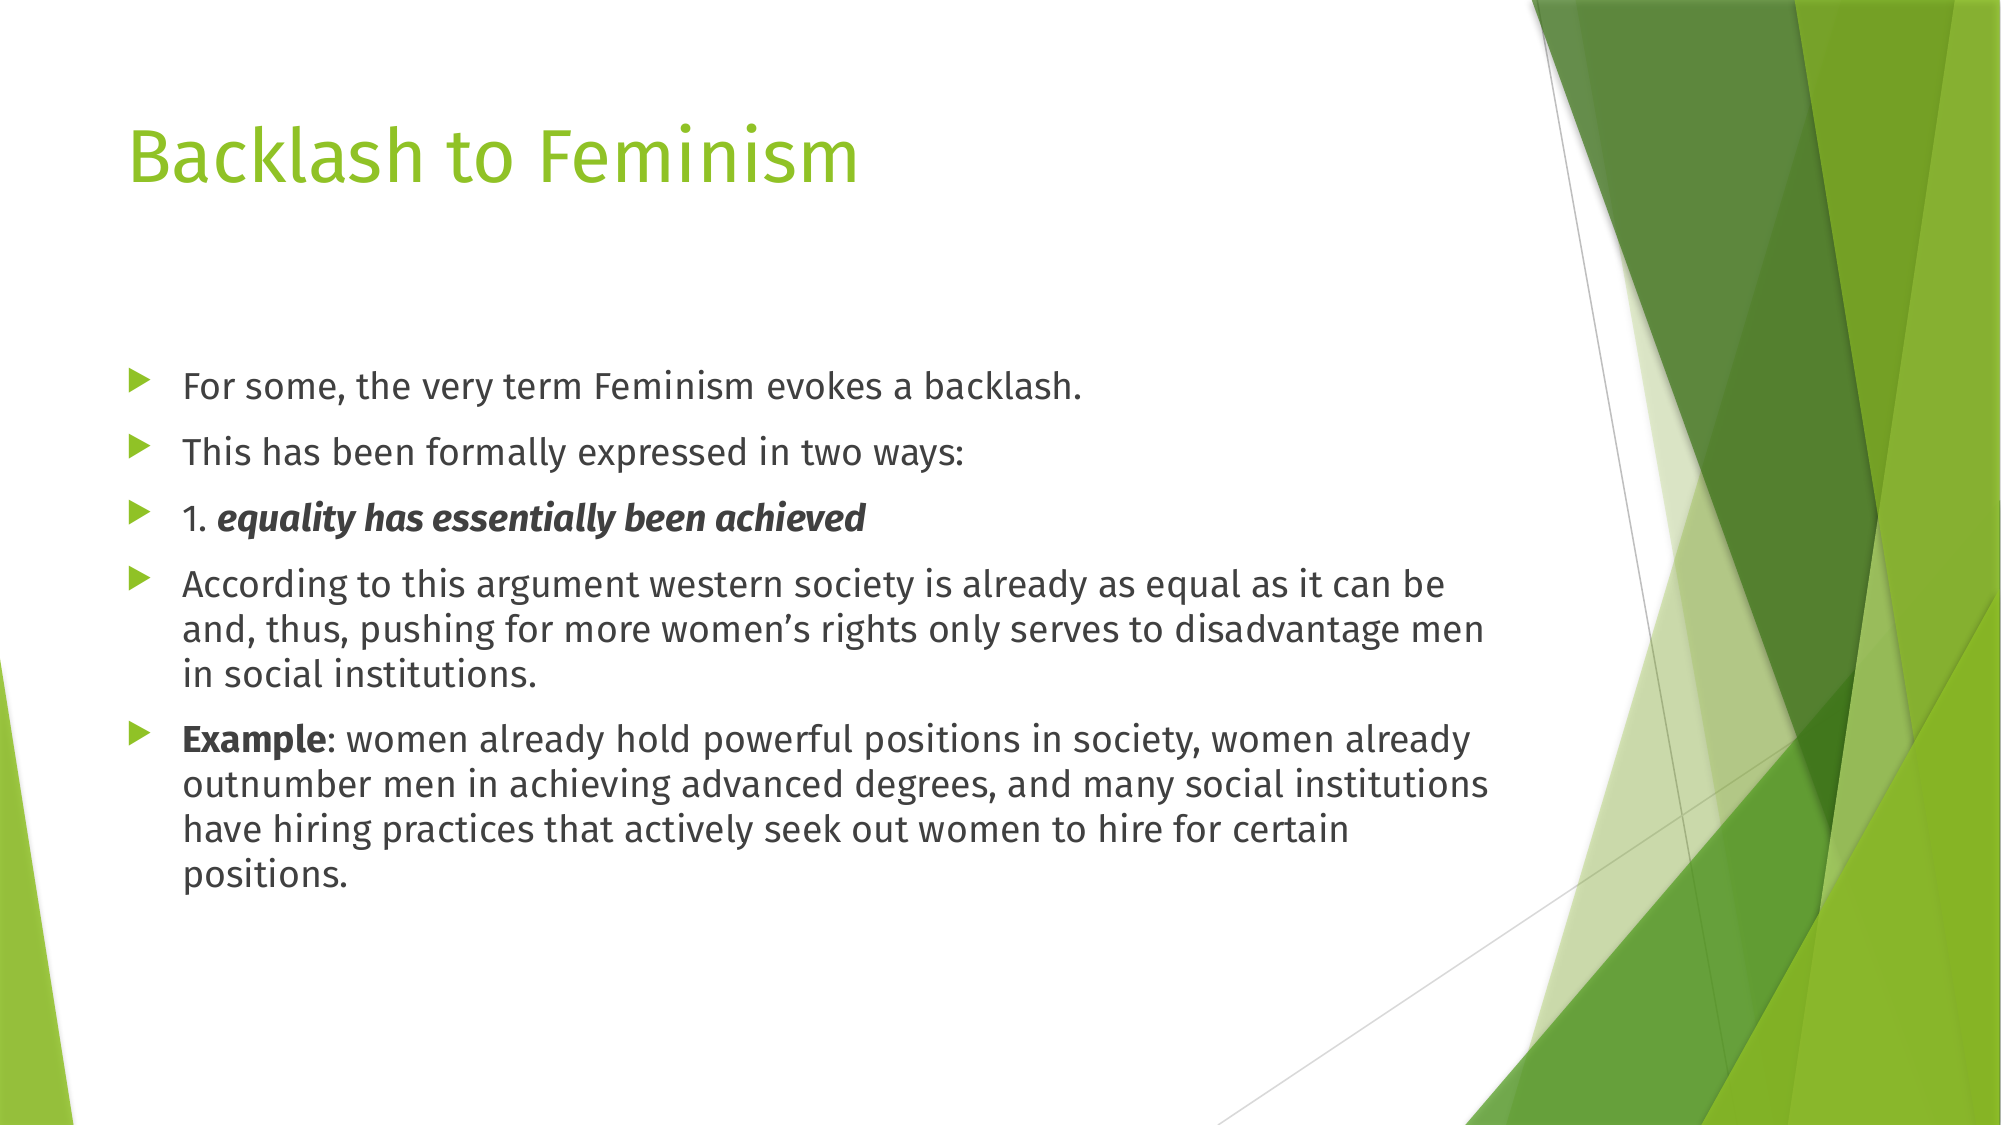

# Backlash to Feminism
For some, the very term Feminism evokes a backlash.
This has been formally expressed in two ways:
1. equality has essentially been achieved
According to this argument western society is already as equal as it can be and, thus, pushing for more women’s rights only serves to disadvantage men in social institutions.
Example: women already hold powerful positions in society, women already outnumber men in achieving advanced degrees, and many social institutions have hiring practices that actively seek out women to hire for certain positions.